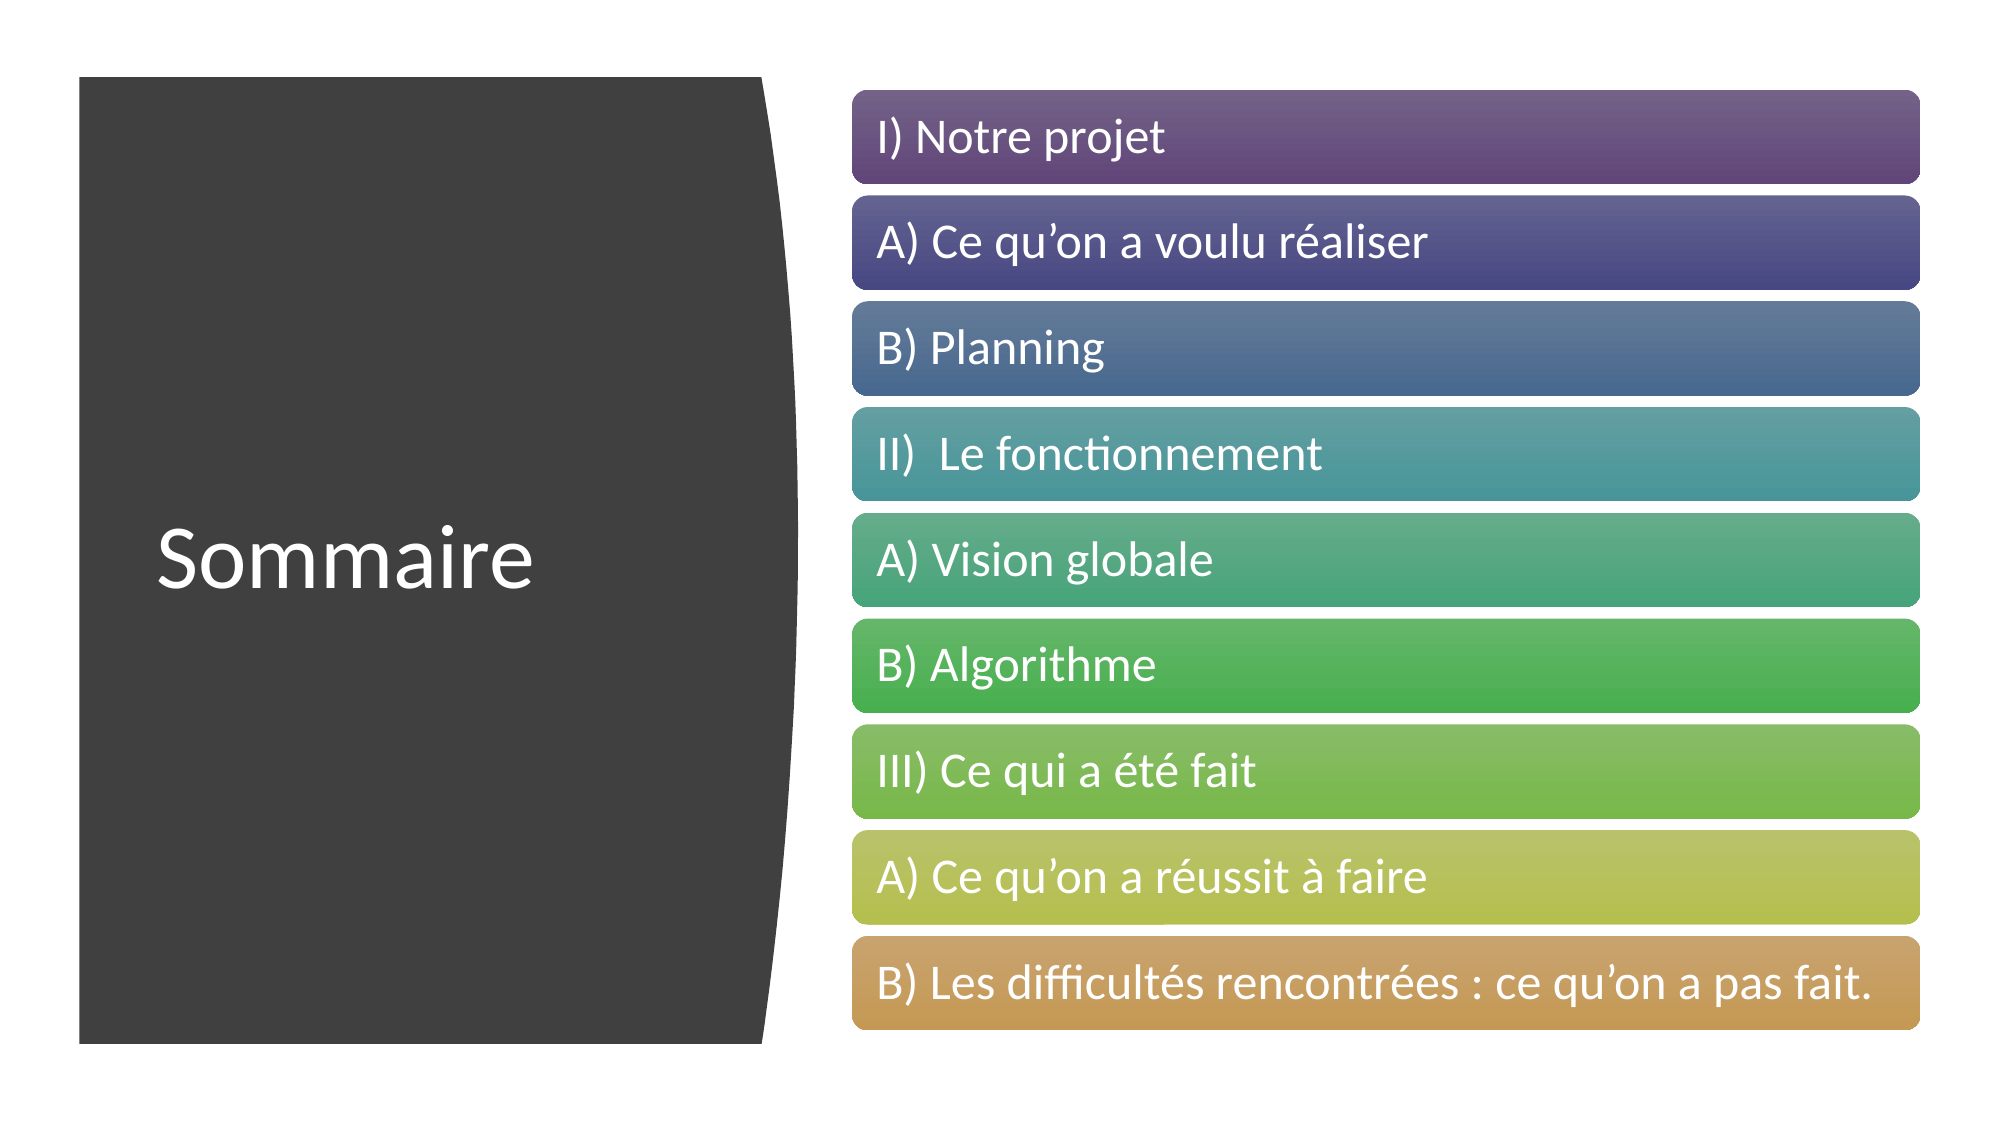

I) Notre projet
A) Ce qu’on a voulu réaliser
B) Planning
II)  Le fonctionnement
A) Vision globale
B) Algorithme
III) Ce qui a été fait
A) Ce qu’on a réussit à faire
B) Les difficultés rencontrées : ce qu’on a pas fait.

# Sommaire